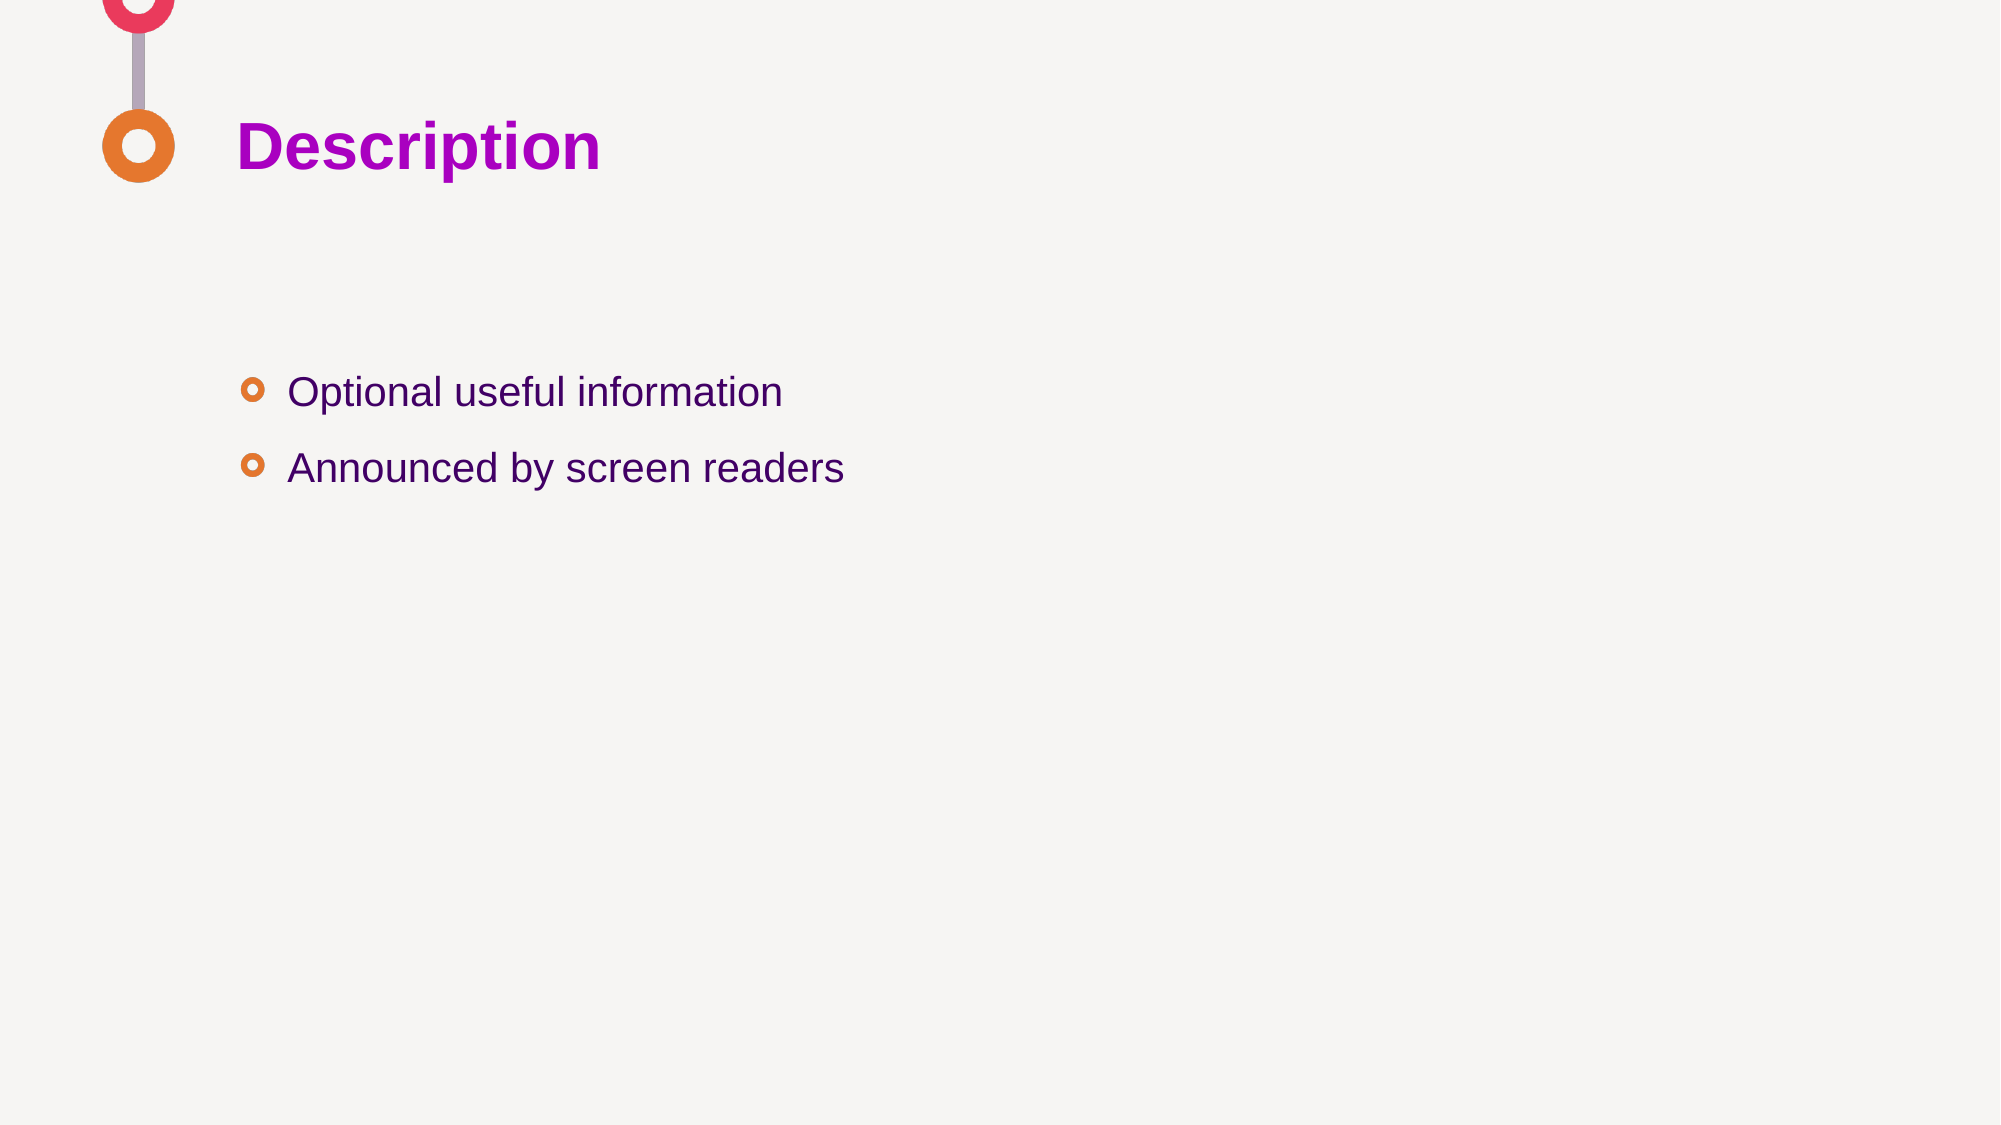

# Description
Optional useful information
Announced by screen readers